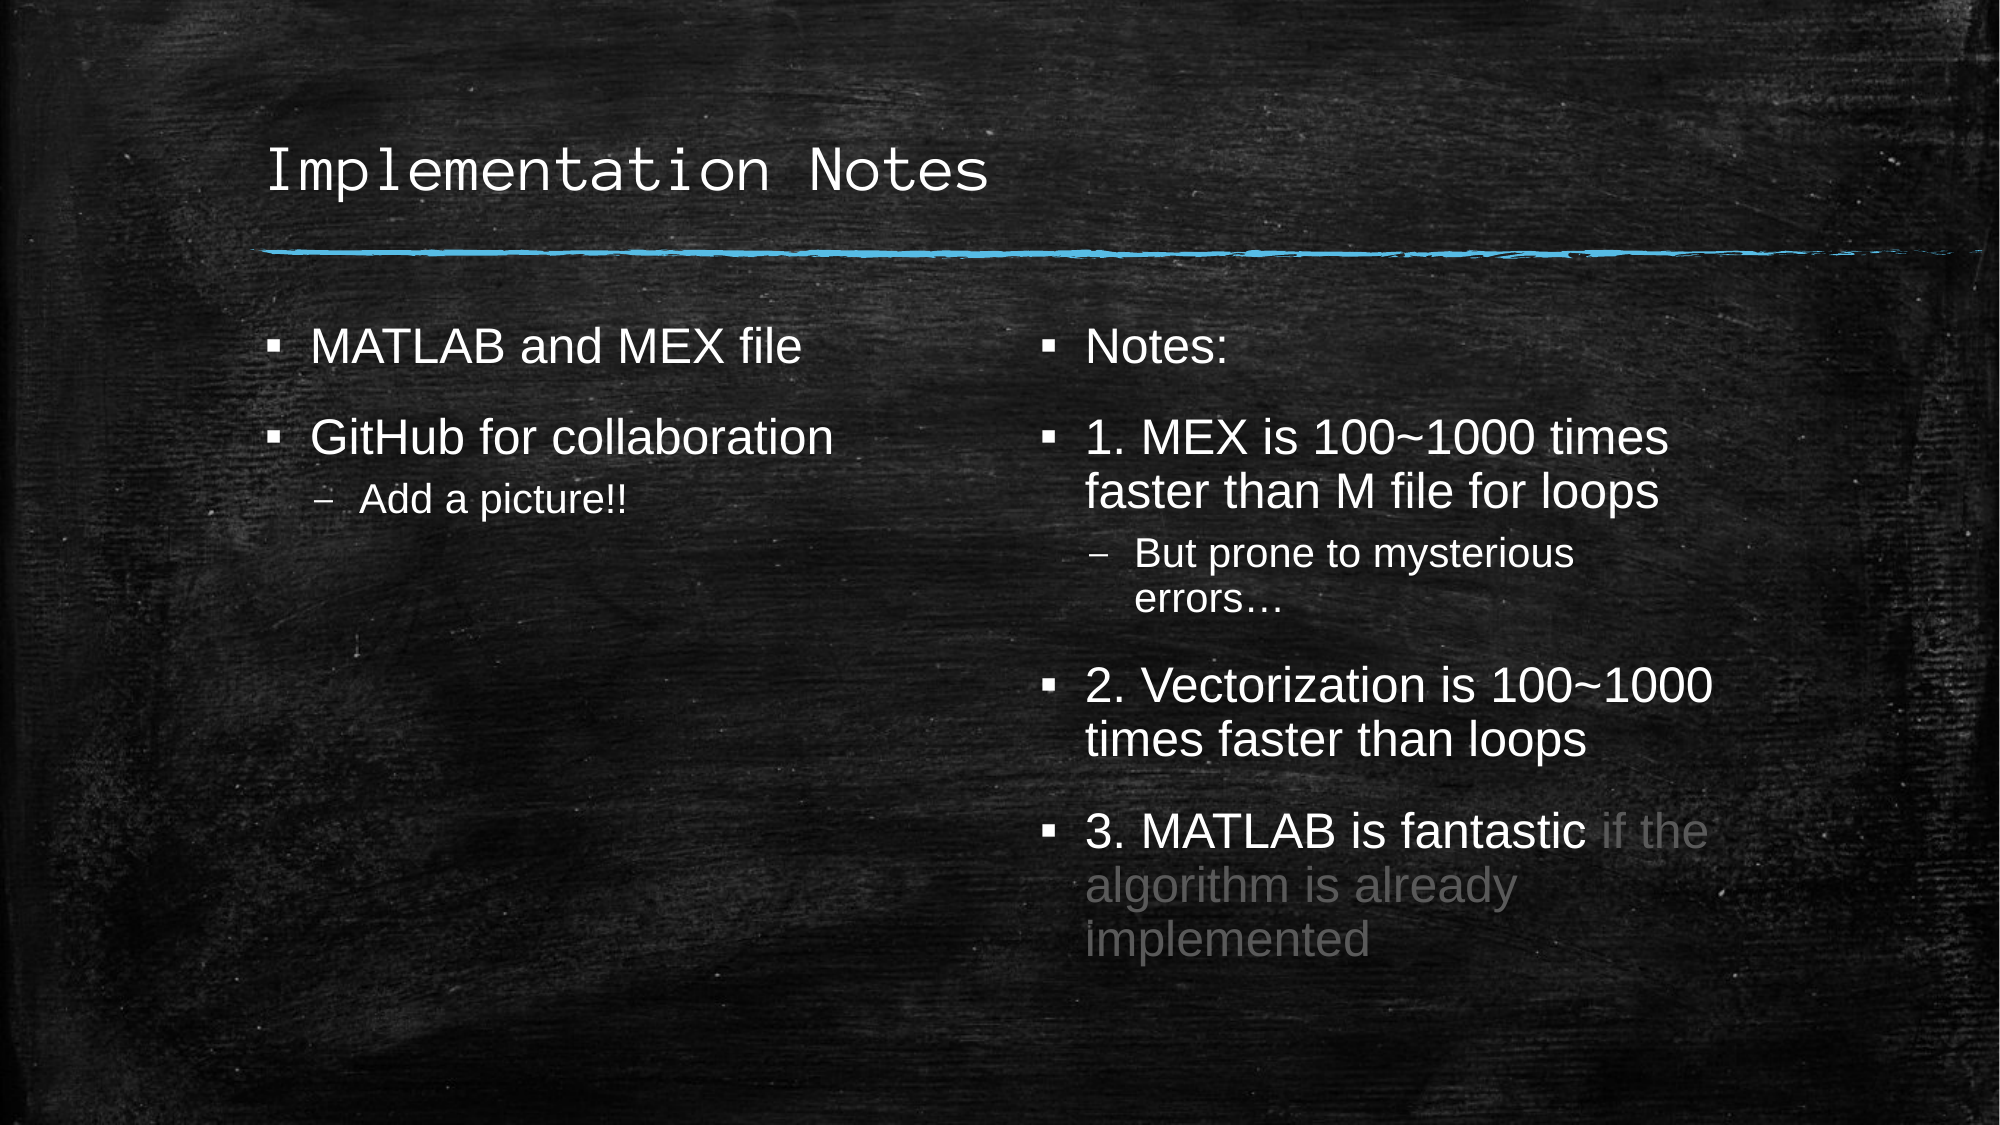

# Implementation Notes
MATLAB and MEX file
GitHub for collaboration
Add a picture!!

Notes:
1. MEX is 100~1000 times faster than M file for loops
But prone to mysterious errors…
2. Vectorization is 100~1000 times faster than loops
3. MATLAB is fantastic if the algorithm is already implemented